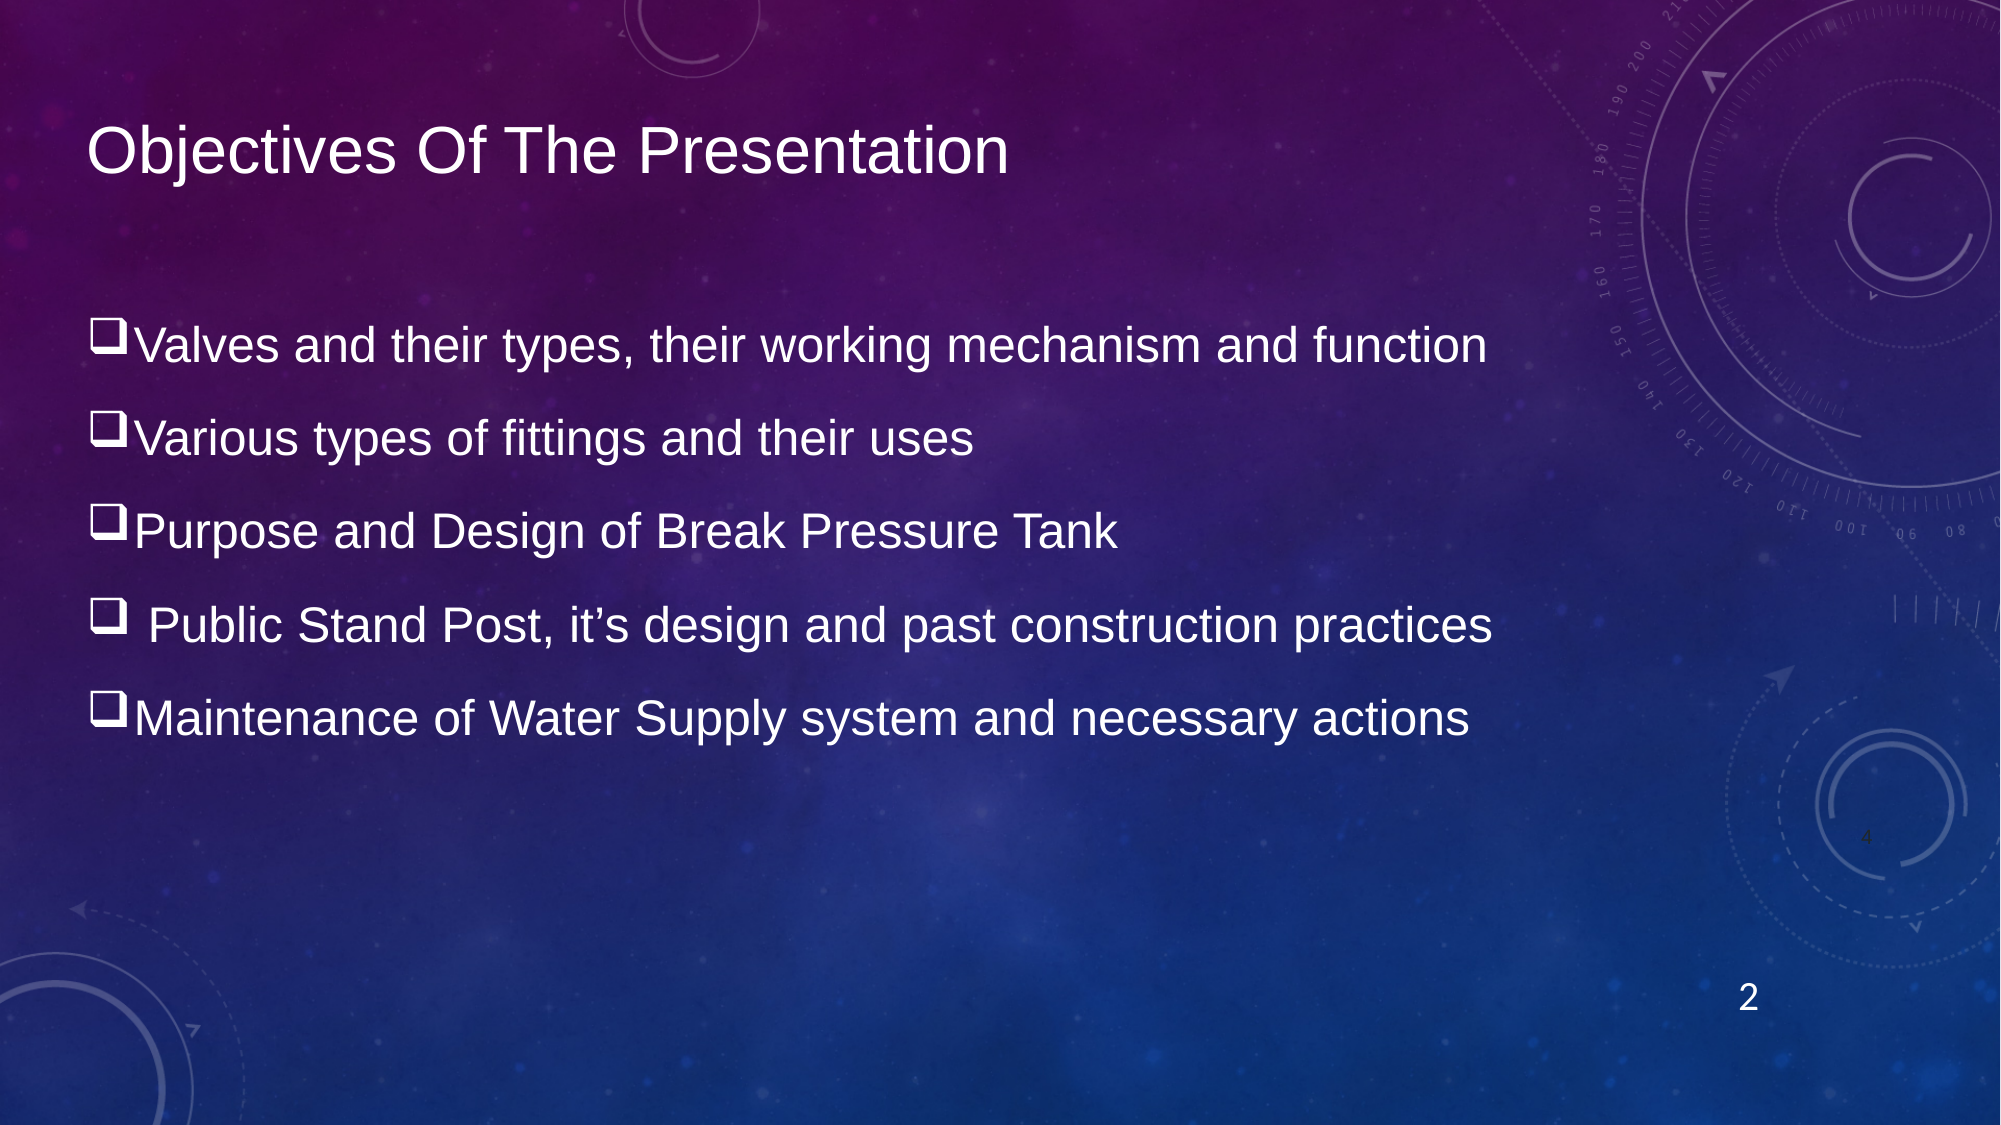

Objectives Of The Presentation

Valves and their types, their working mechanism and function
Various types of fittings and their uses
Purpose and Design of Break Pressure Tank
 Public Stand Post, it’s design and past construction practices
Maintenance of Water Supply system and necessary actions
4

#

2